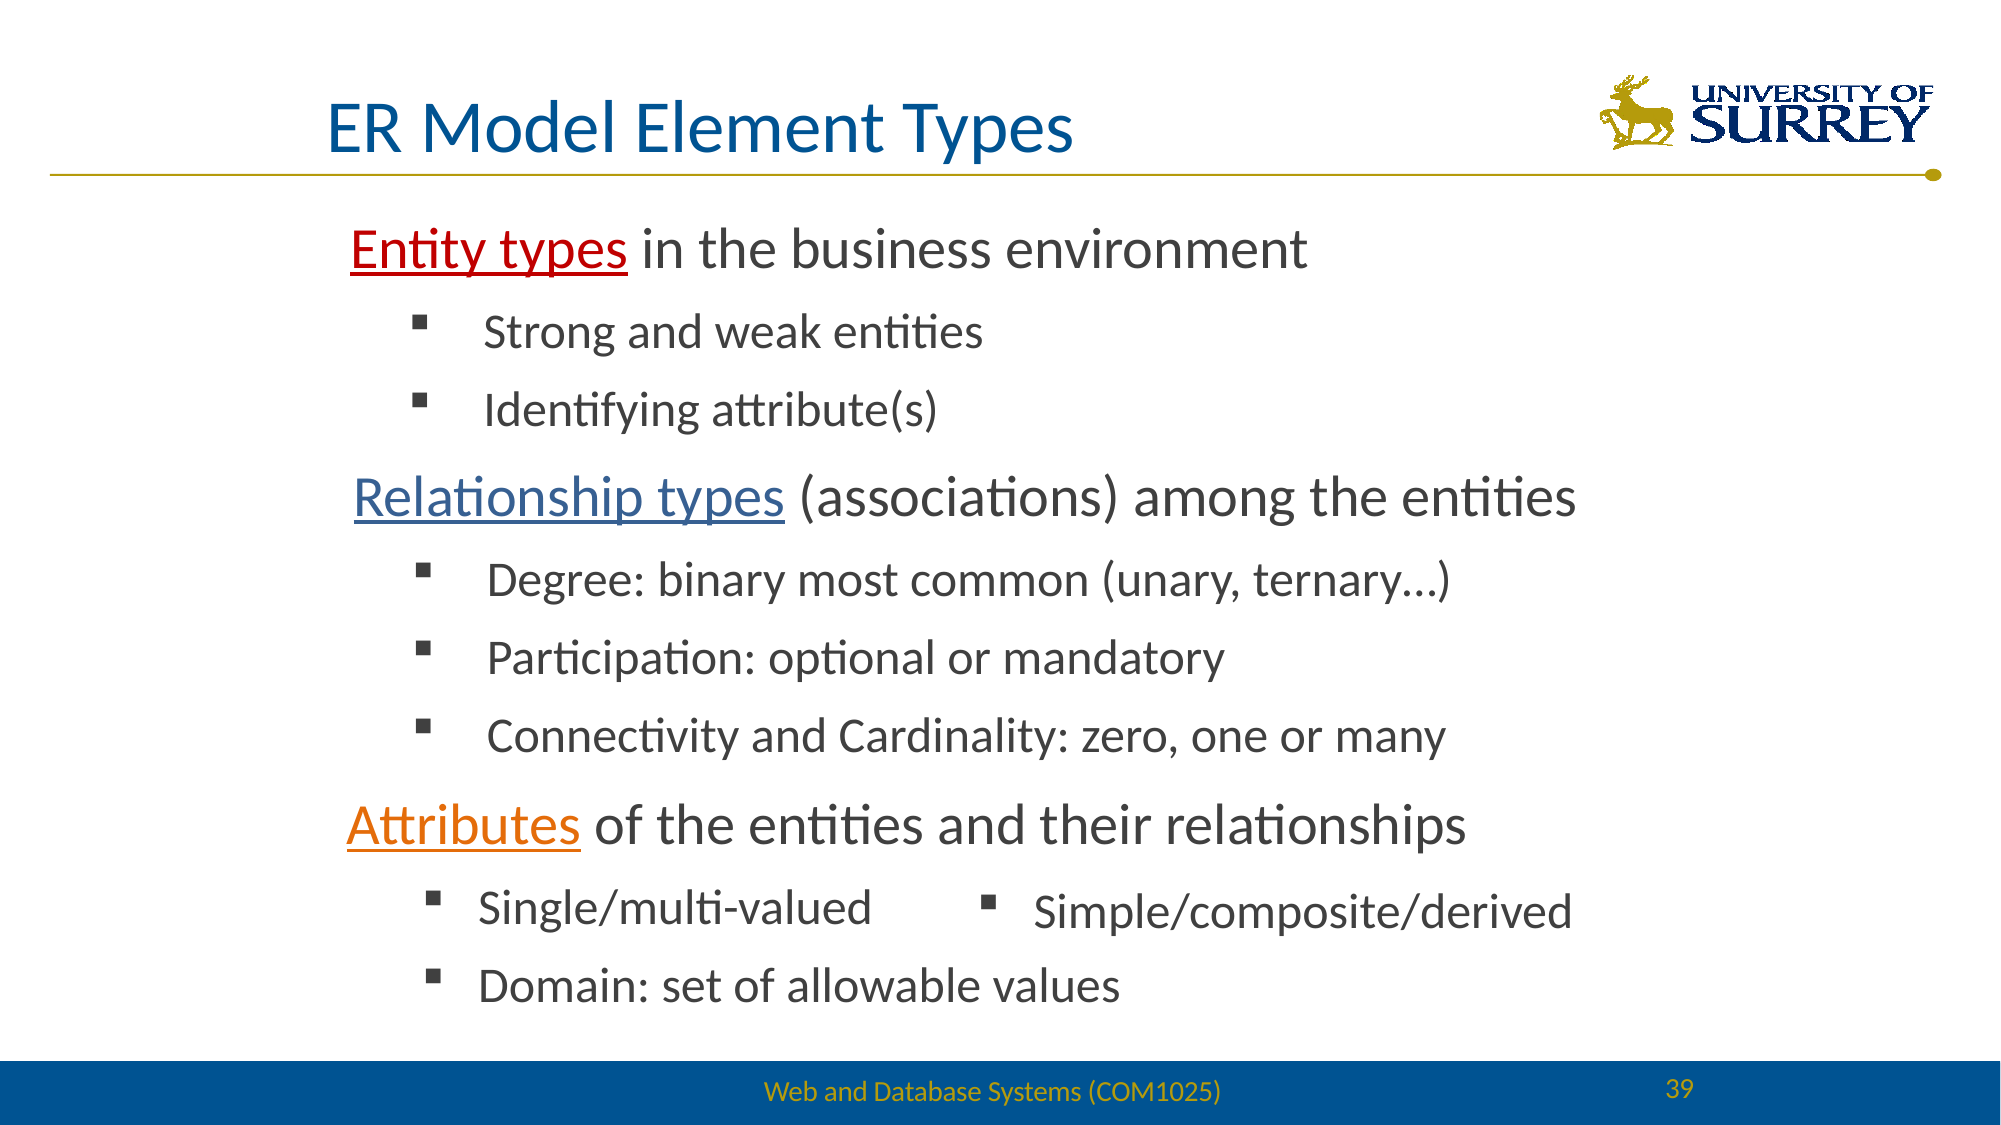

# ER Model Element Types
Entity types in the business environment
Strong and weak entities
Identifying attribute(s)
Relationship types (associations) among the entities
Degree: binary most common (unary, ternary…)
Participation: optional or mandatory
Connectivity and Cardinality: zero, one or many
Attributes of the entities and their relationships
Single/multi-valued
Domain: set of allowable values
Simple/composite/derived
39
Web and Database Systems (COM1025)